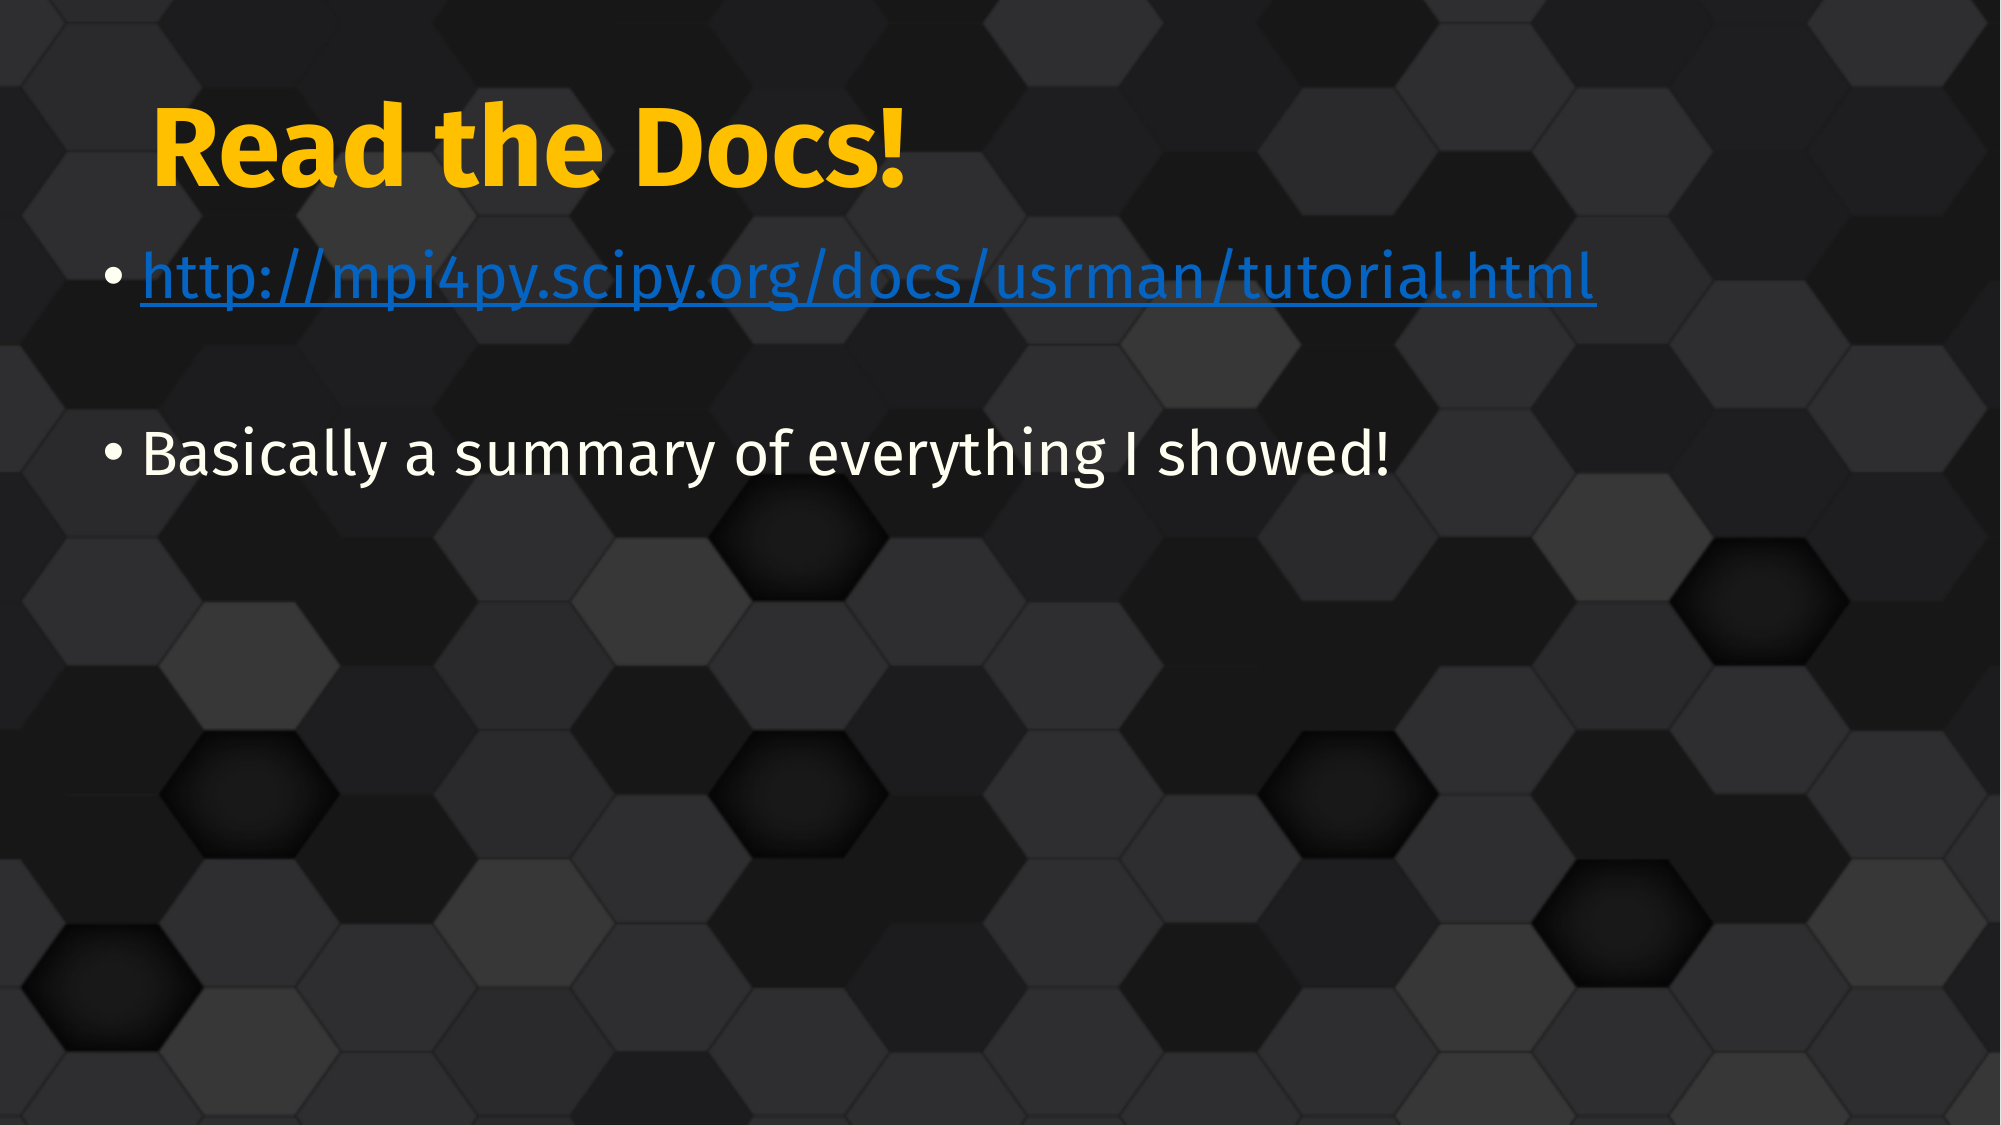

# Read the Docs!
http://mpi4py.scipy.org/docs/usrman/tutorial.html

Basically a summary of everything I showed!